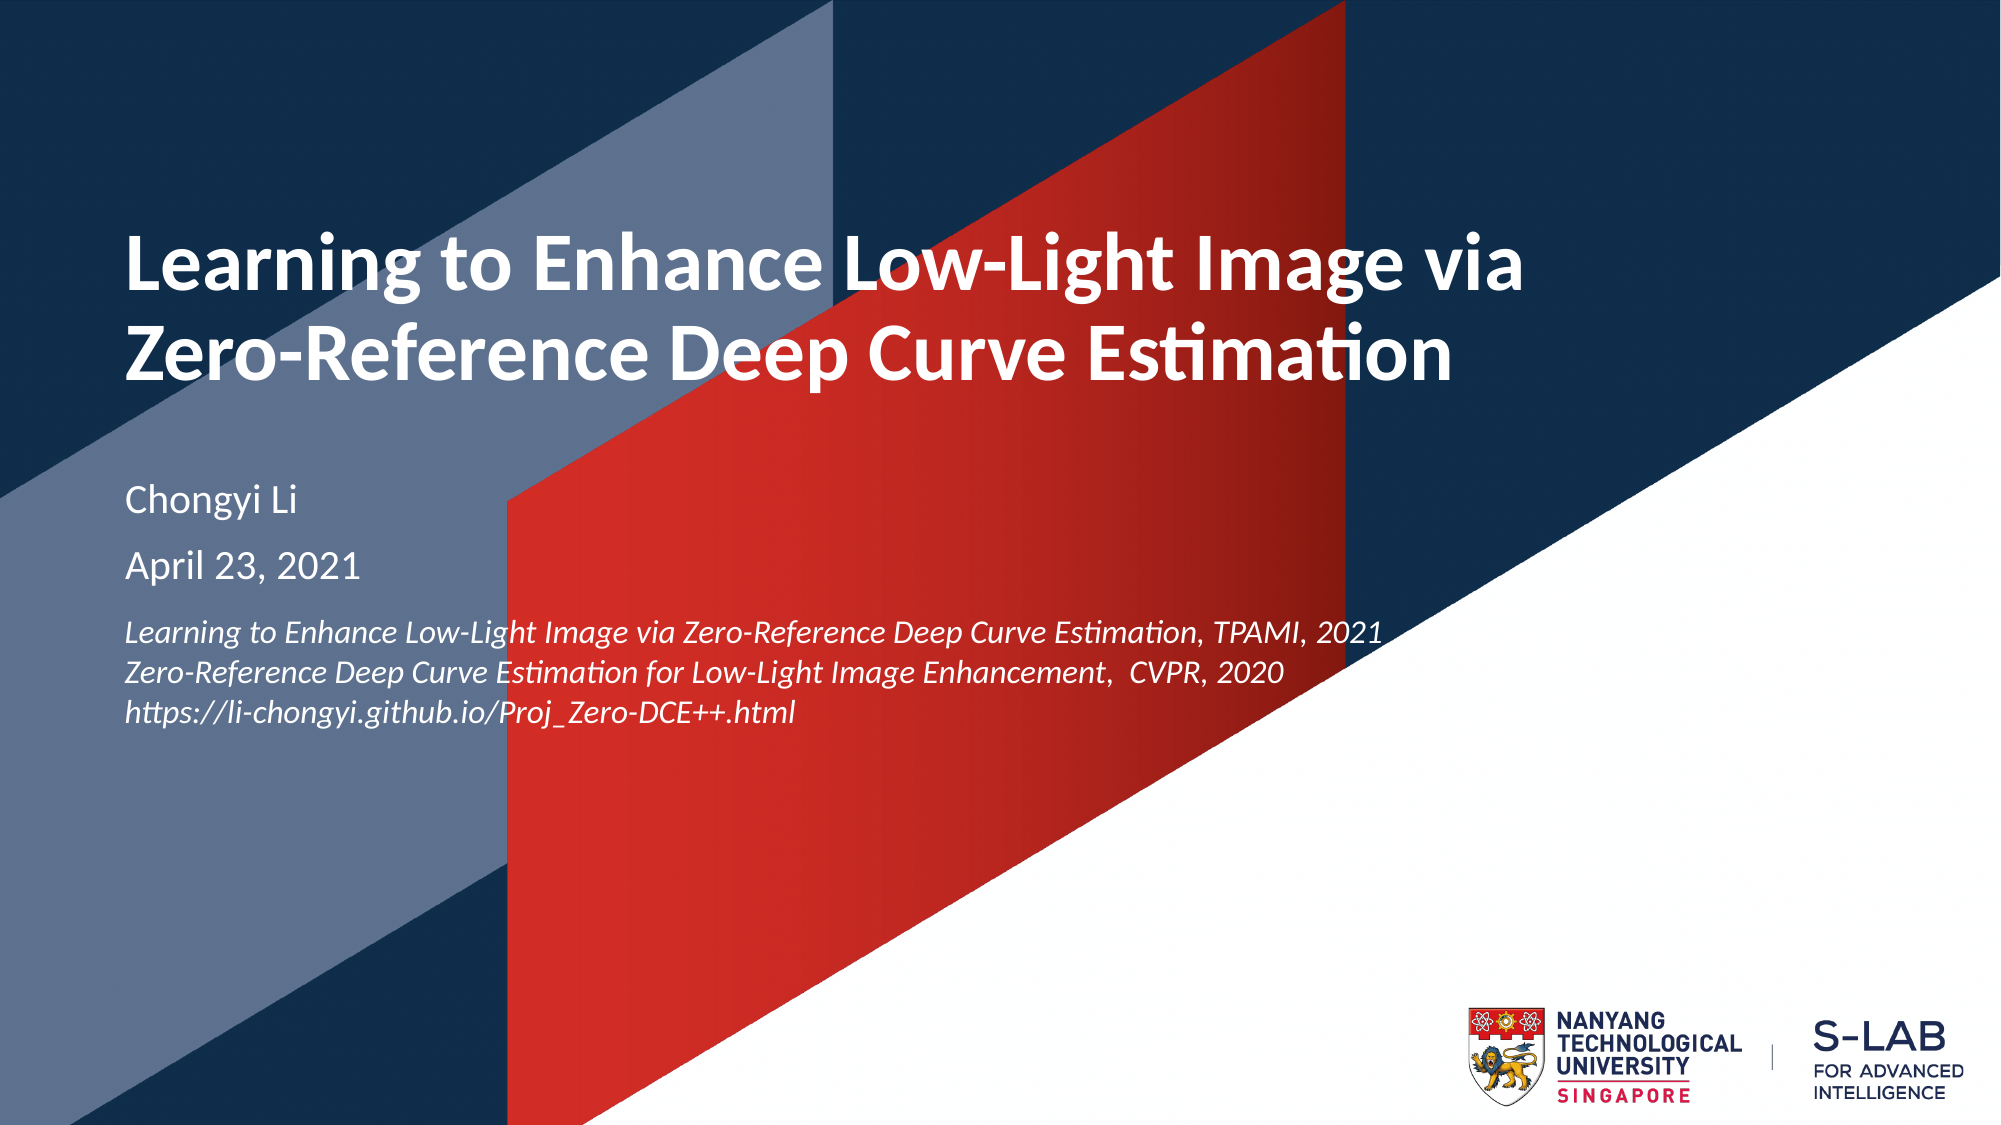

Learning to Enhance Low-Light Image via Zero-Reference Deep Curve Estimation
Chongyi Li
April 23, 2021
Learning to Enhance Low-Light Image via Zero-Reference Deep Curve Estimation, TPAMI, 2021
Zero-Reference Deep Curve Estimation for Low-Light Image Enhancement,  CVPR, 2020
https://li-chongyi.github.io/Proj_Zero-DCE++.html